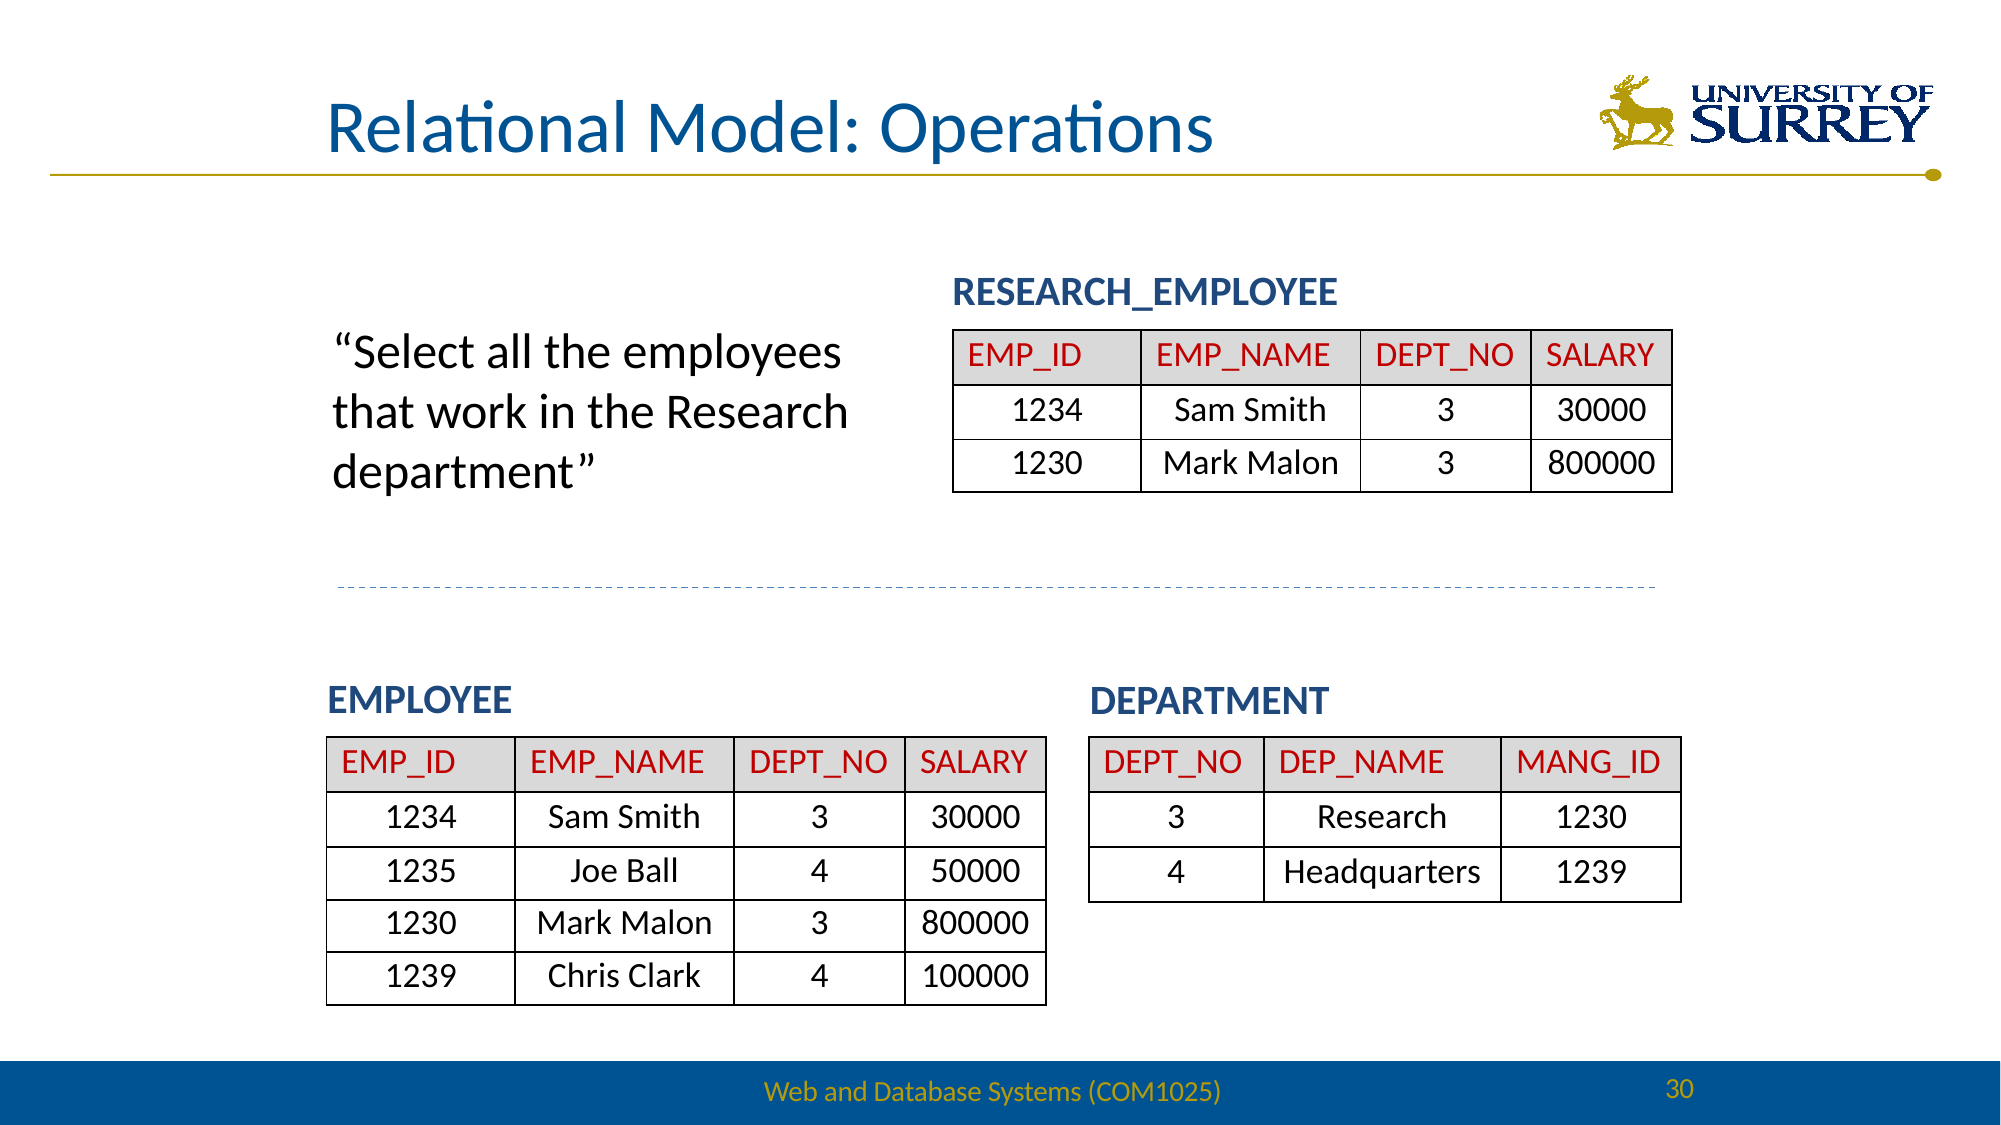

# Relational Model: Operations
RESEARCH_EMPLOYEE
“Select all the employees that work in the Research department”
| EMP\_ID | EMP\_NAME | DEPT\_NO | SALARY |
| --- | --- | --- | --- |
| 1234 | Sam Smith | 3 | 30000 |
| 1230 | Mark Malon | 3 | 800000 |
EMPLOYEE
DEPARTMENT
| EMP\_ID | EMP\_NAME | DEPT\_NO | SALARY |
| --- | --- | --- | --- |
| 1234 | Sam Smith | 3 | 30000 |
| 1235 | Joe Ball | 4 | 50000 |
| 1230 | Mark Malon | 3 | 800000 |
| 1239 | Chris Clark | 4 | 100000 |
| DEPT\_NO | DEP\_NAME | MANG\_ID |
| --- | --- | --- |
| 3 | Research | 1230 |
| 4 | Headquarters | 1239 |
30
Web and Database Systems (COM1025)